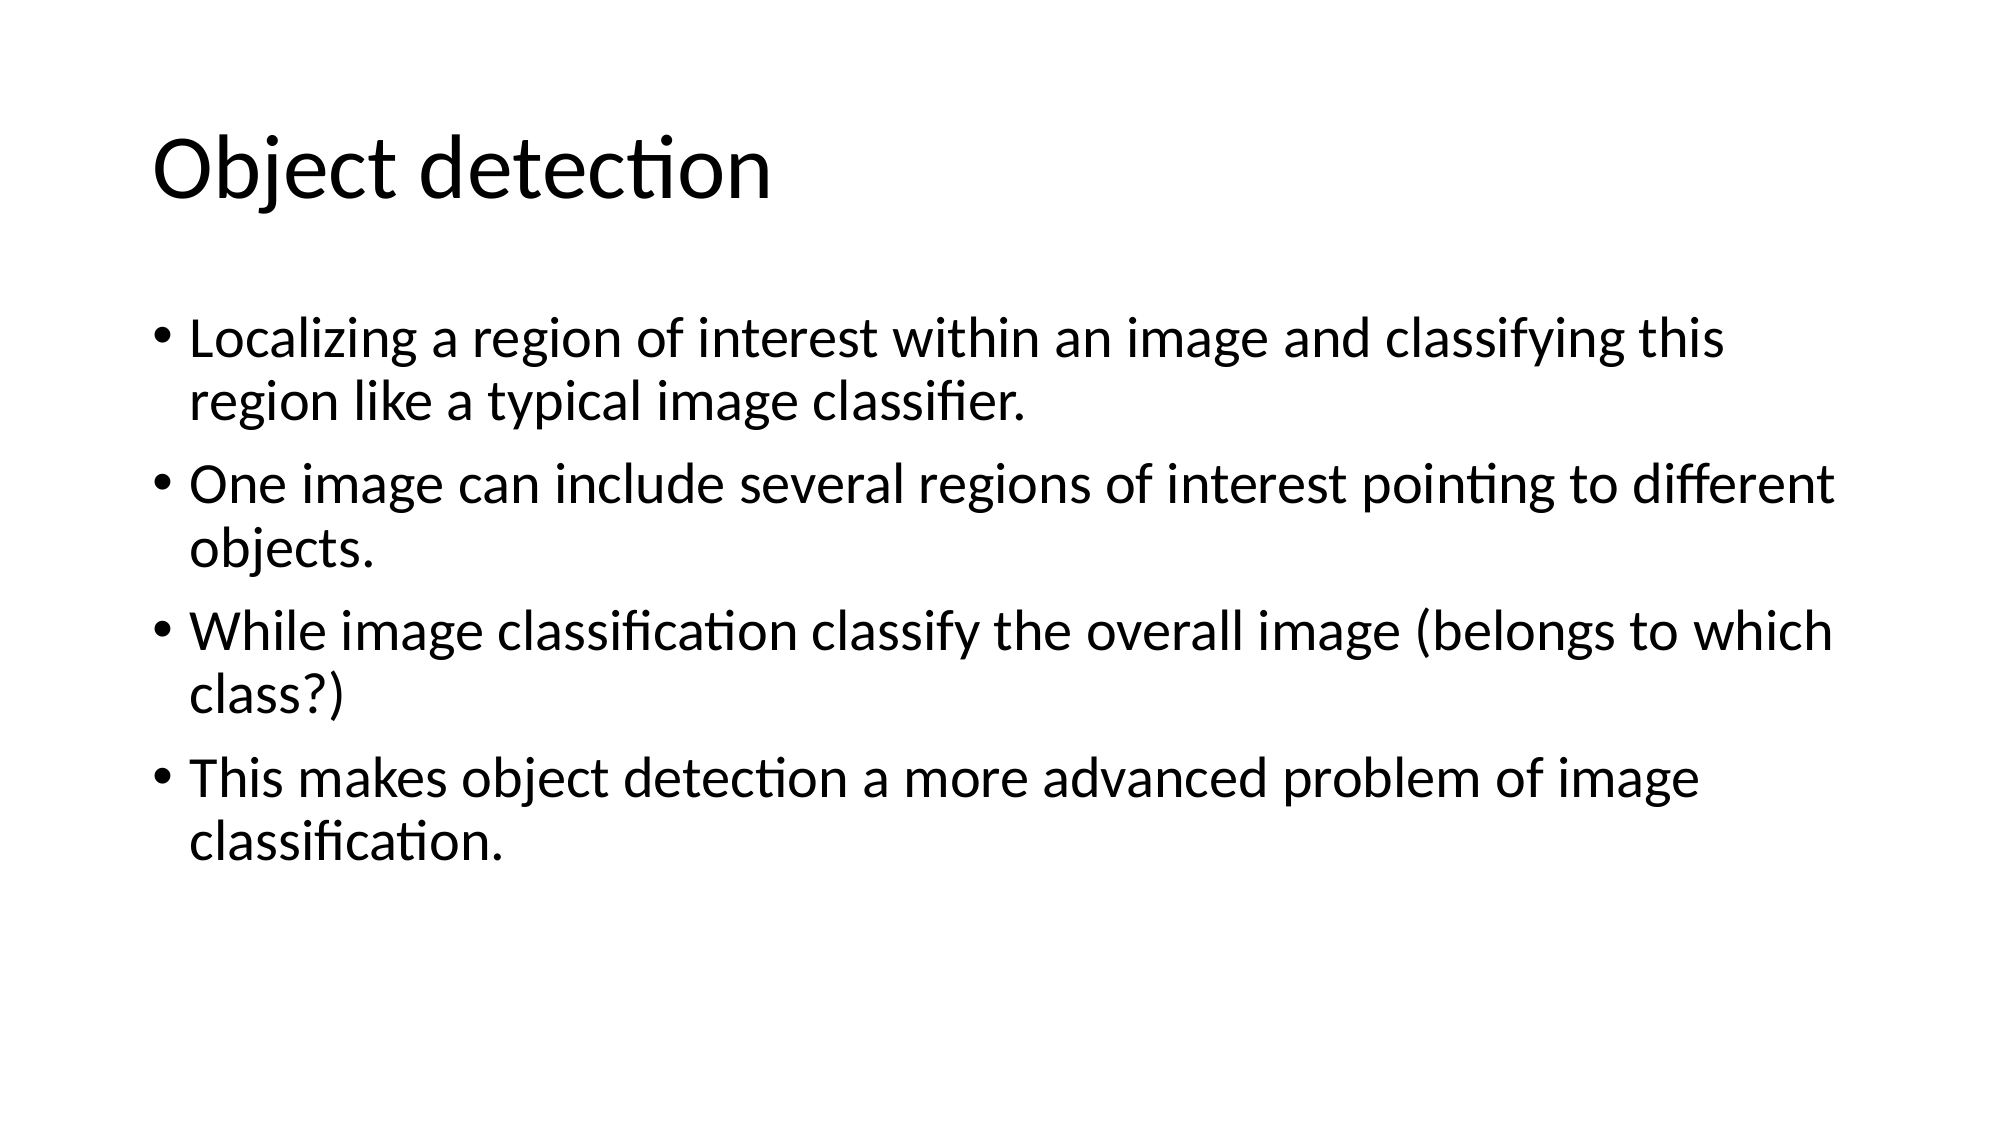

# Object detection
Localizing a region of interest within an image and classifying this region like a typical image classifier.
One image can include several regions of interest pointing to different objects.
While image classification classify the overall image (belongs to which class?)
This makes object detection a more advanced problem of image classification.